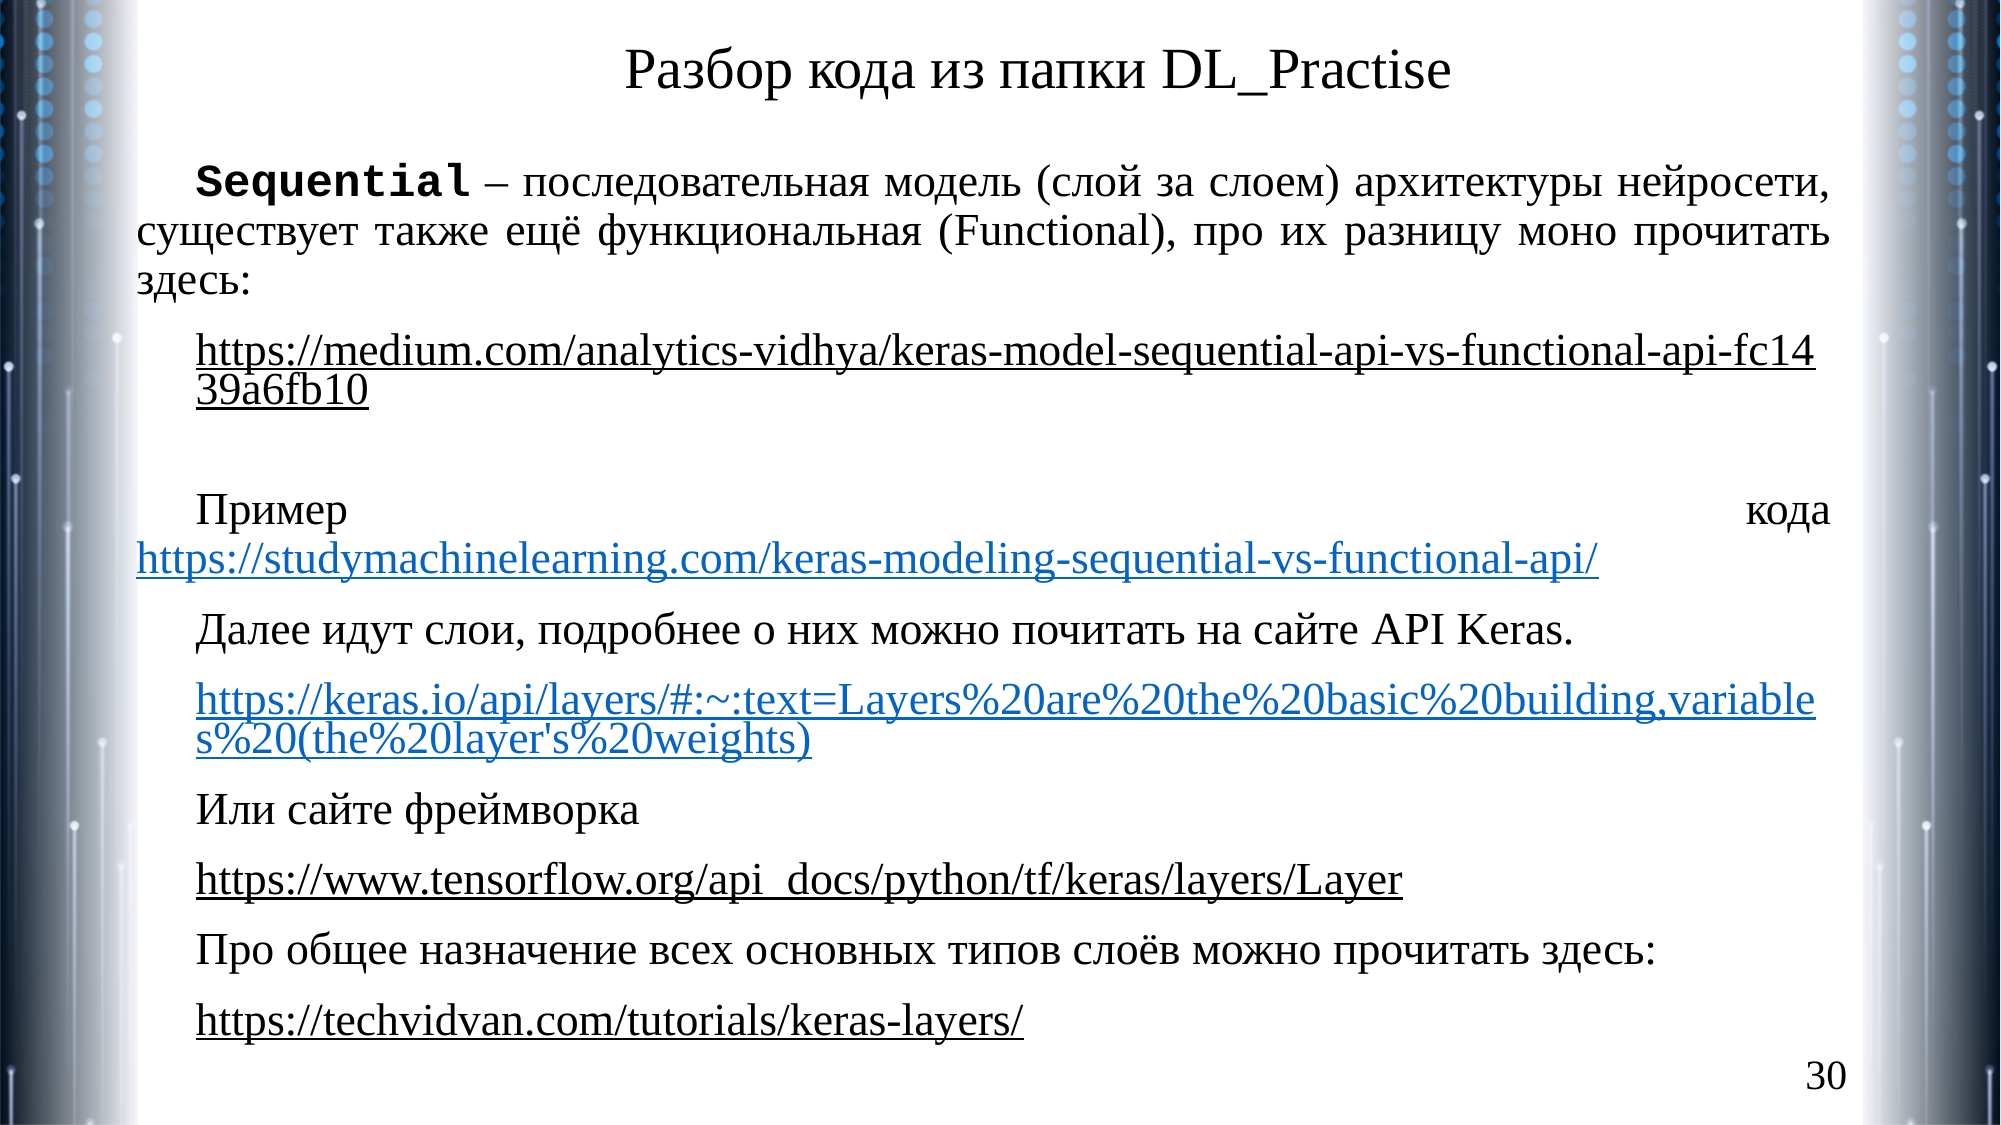

# Разбор кода из папки DL_Practise
Sequential – последовательная модель (слой за слоем) архитектуры нейросети, существует также ещё функциональная (Functional), про их разницу моно прочитать здесь:
https://medium.com/analytics-vidhya/keras-model-sequential-api-vs-functional-api-fc1439a6fb10
Пример кода https://studymachinelearning.com/keras-modeling-sequential-vs-functional-api/
Далее идут слои, подробнее о них можно почитать на сайте API Keras.
https://keras.io/api/layers/#:~:text=Layers%20are%20the%20basic%20building,variables%20(the%20layer's%20weights)
Или сайте фреймворка
https://www.tensorflow.org/api_docs/python/tf/keras/layers/Layer
Про общее назначение всех основных типов слоёв можно прочитать здесь:
https://techvidvan.com/tutorials/keras-layers/
30